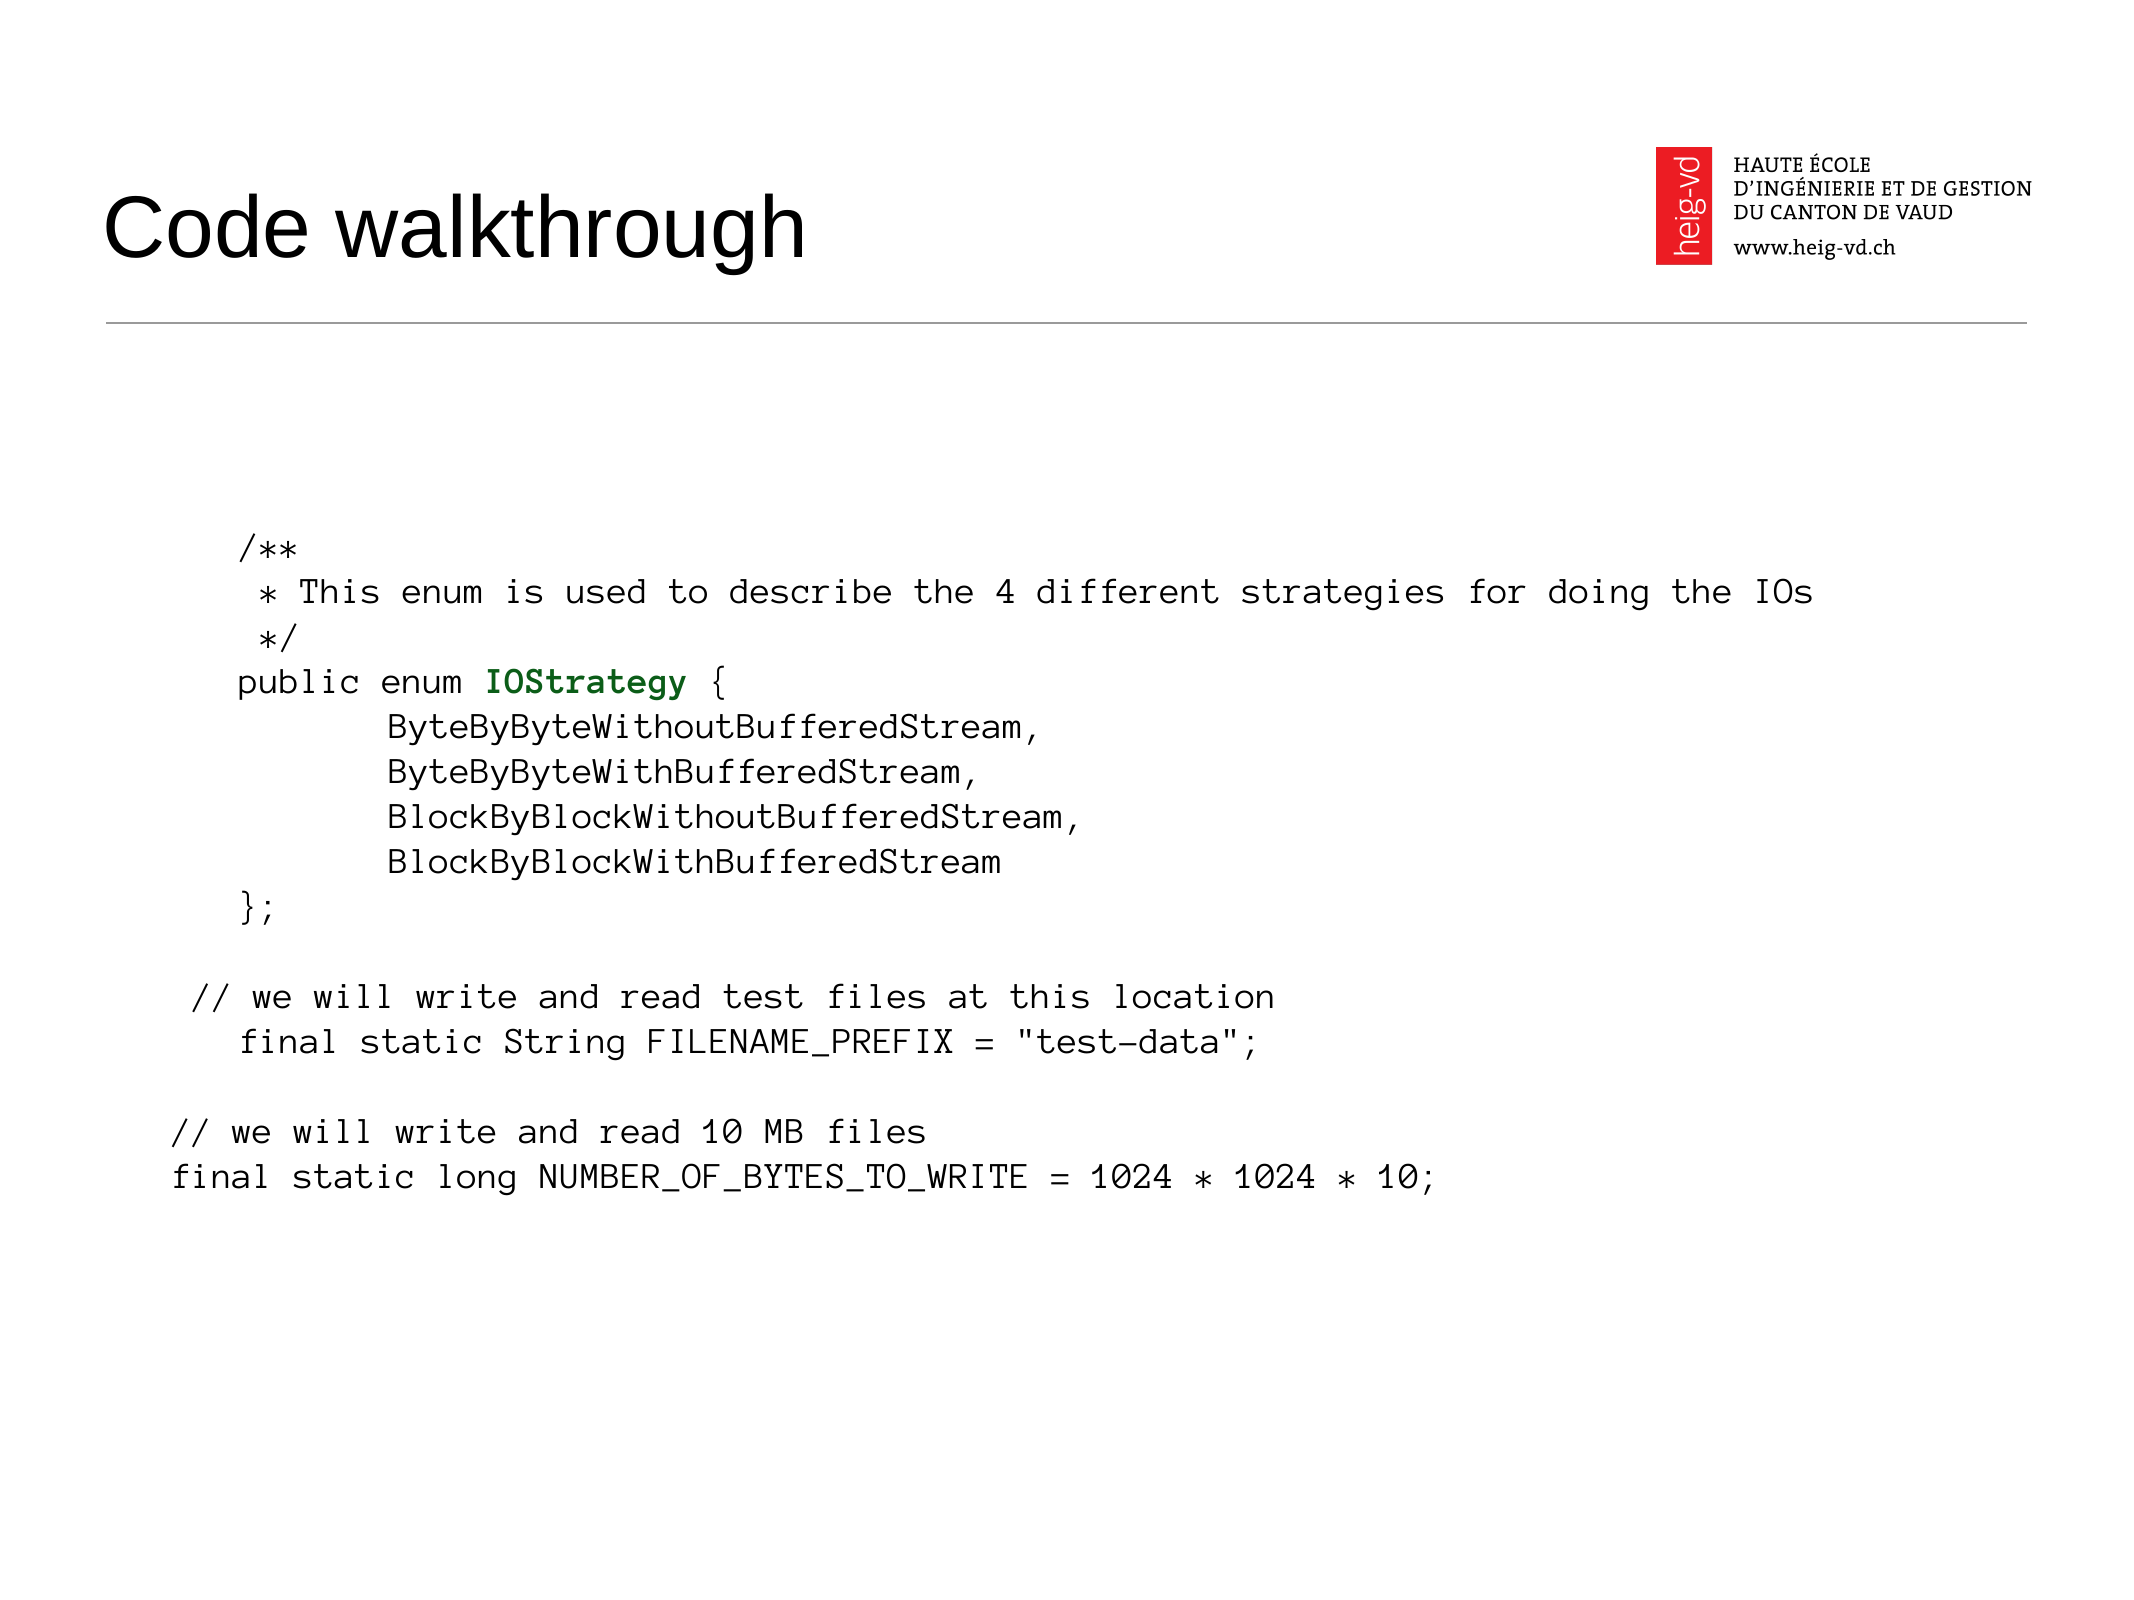

# Code walkthrough
	/**
	 * This enum is used to describe the 4 different strategies for doing the IOs
	 */
	public enum IOStrategy {
		ByteByByteWithoutBufferedStream,
		ByteByByteWithBufferedStream,
		BlockByBlockWithoutBufferedStream,
		BlockByBlockWithBufferedStream
	};

     // we will write and read test files at this location
	final static String FILENAME_PREFIX = "test-data";

    // we will write and read 10 MB files
    final static long NUMBER_OF_BYTES_TO_WRITE = 1024 * 1024 * 10;